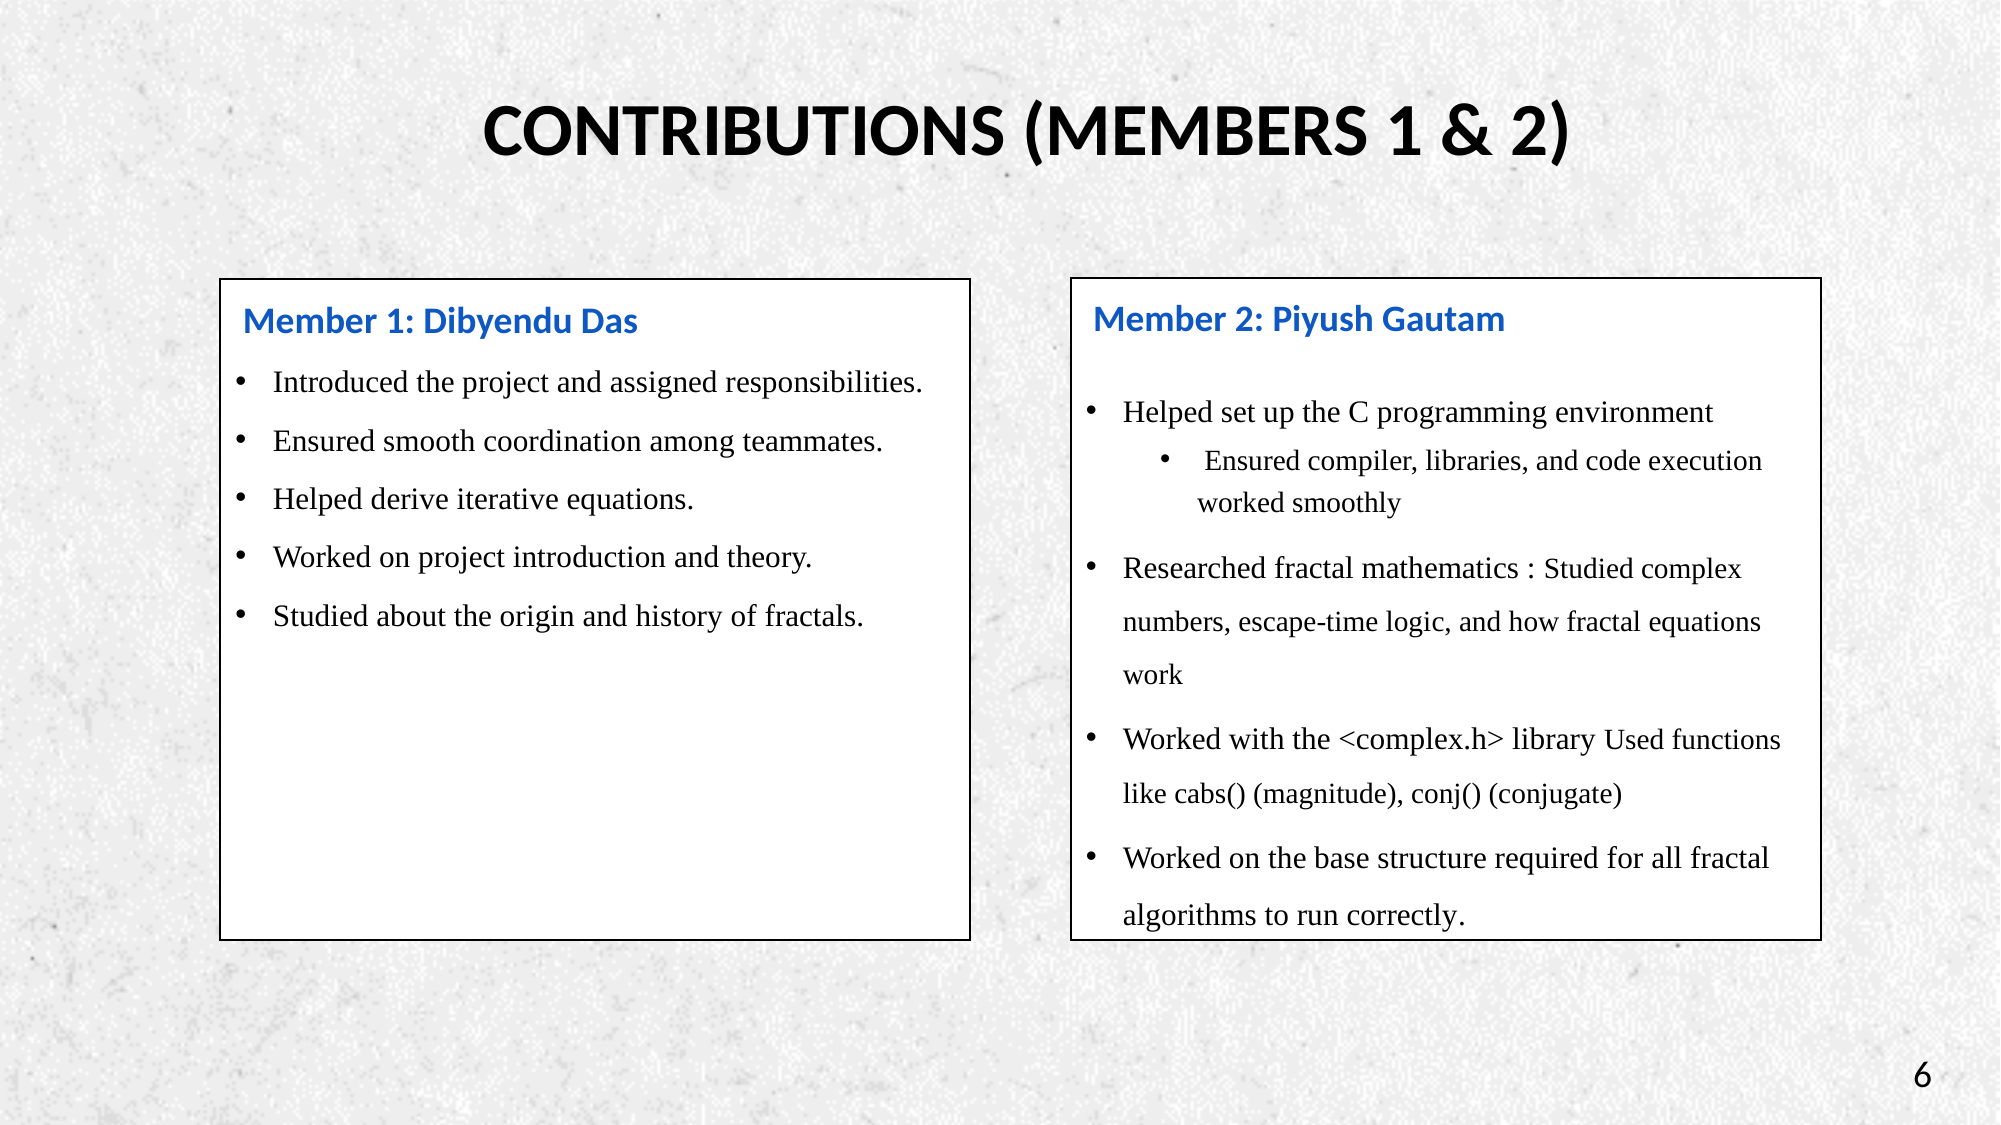

Contributions (Members 1 & 2)
Member 2: Piyush Gautam

Helped set up the C programming environment
 Ensured compiler, libraries, and code execution worked smoothly
Researched fractal mathematics : Studied complex numbers, escape-time logic, and how fractal equations work
Worked with the <complex.h> library Used functions like cabs() (magnitude), conj() (conjugate)
Worked on the base structure required for all fractal algorithms to run correctly.

Member 1: Dibyendu Das
Introduced the project and assigned responsibilities.
Ensured smooth coordination among teammates.
Helped derive iterative equations.
Worked on project introduction and theory.
Studied about the origin and history of fractals.

6